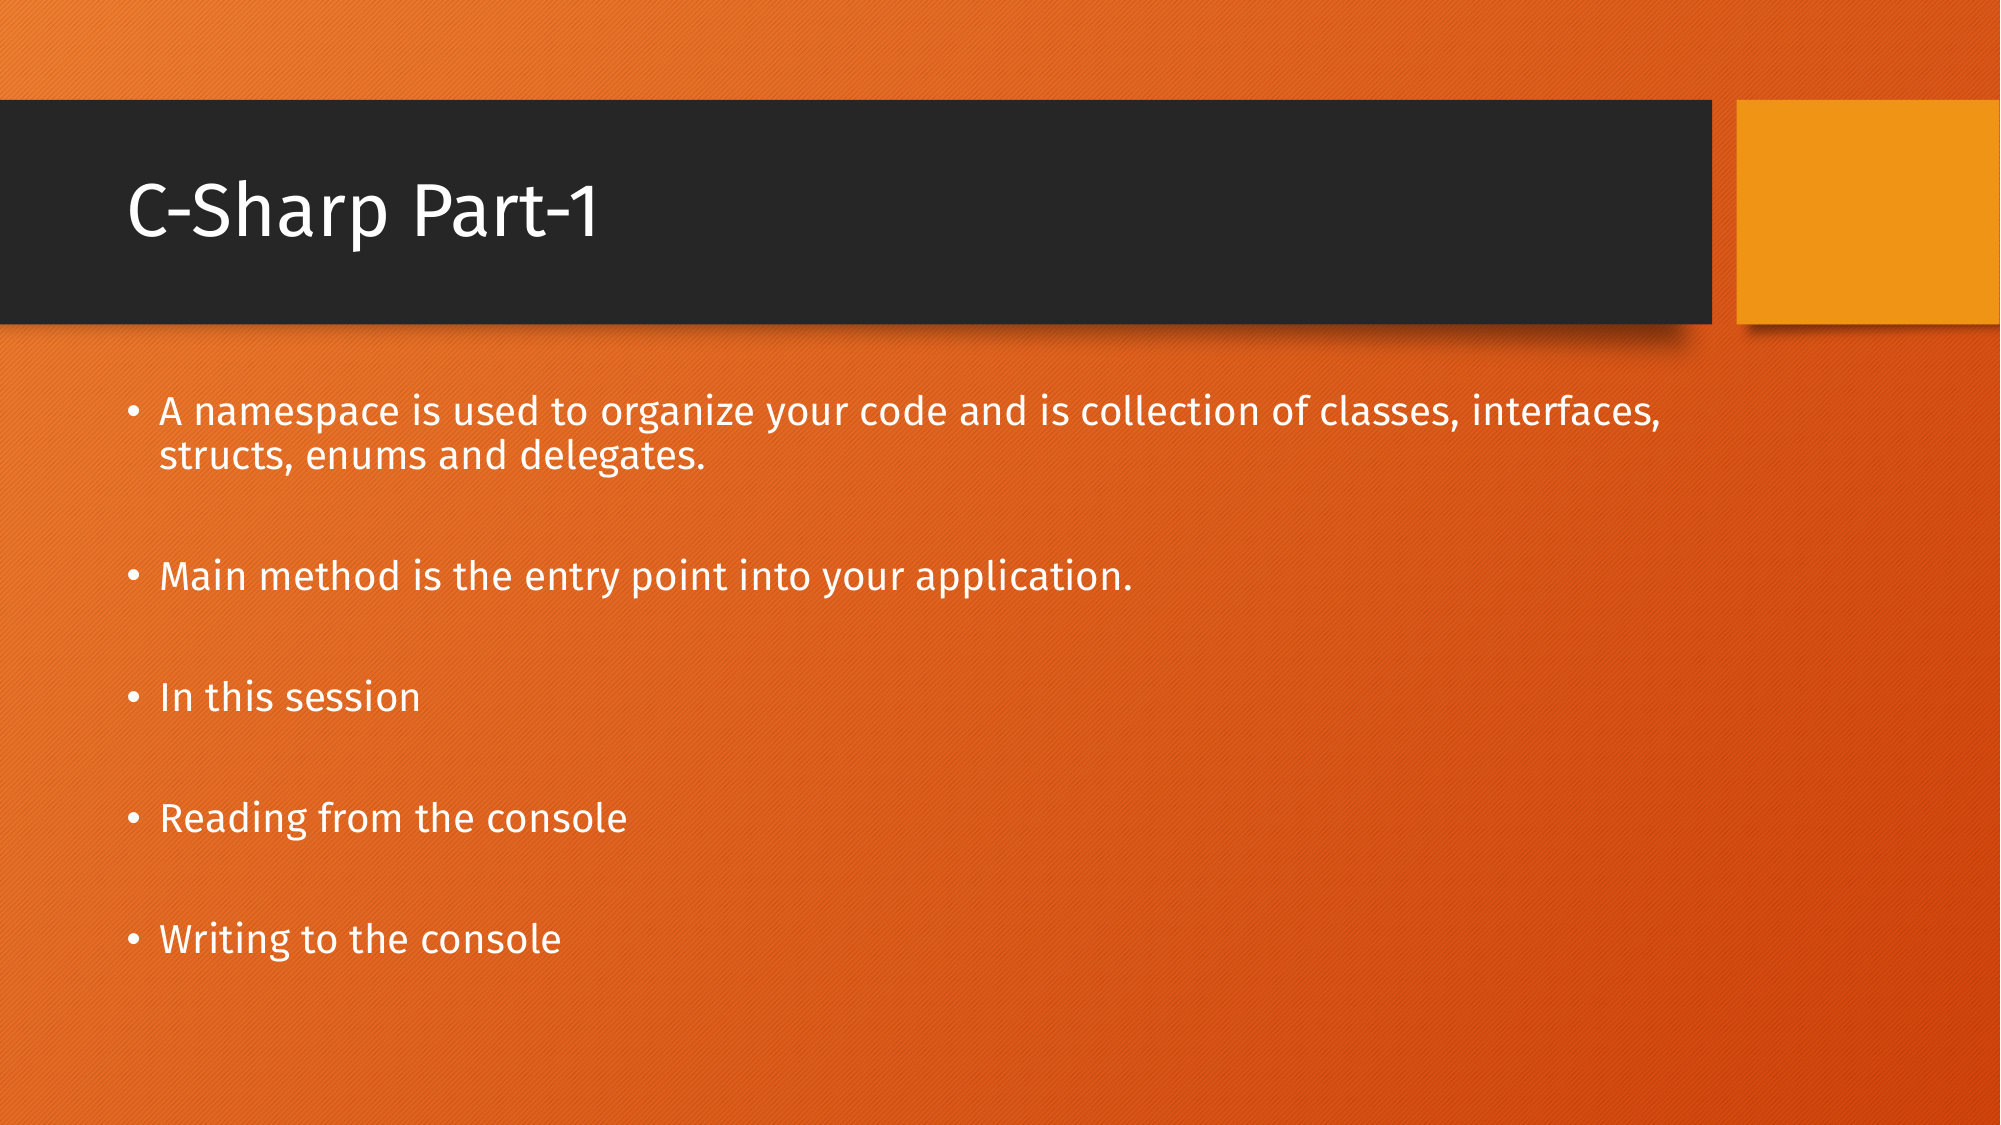

# C-Sharp Part-1
A namespace is used to organize your code and is collection of classes, interfaces, structs, enums and delegates.

Main method is the entry point into your application.

In this session

Reading from the console

Writing to the console